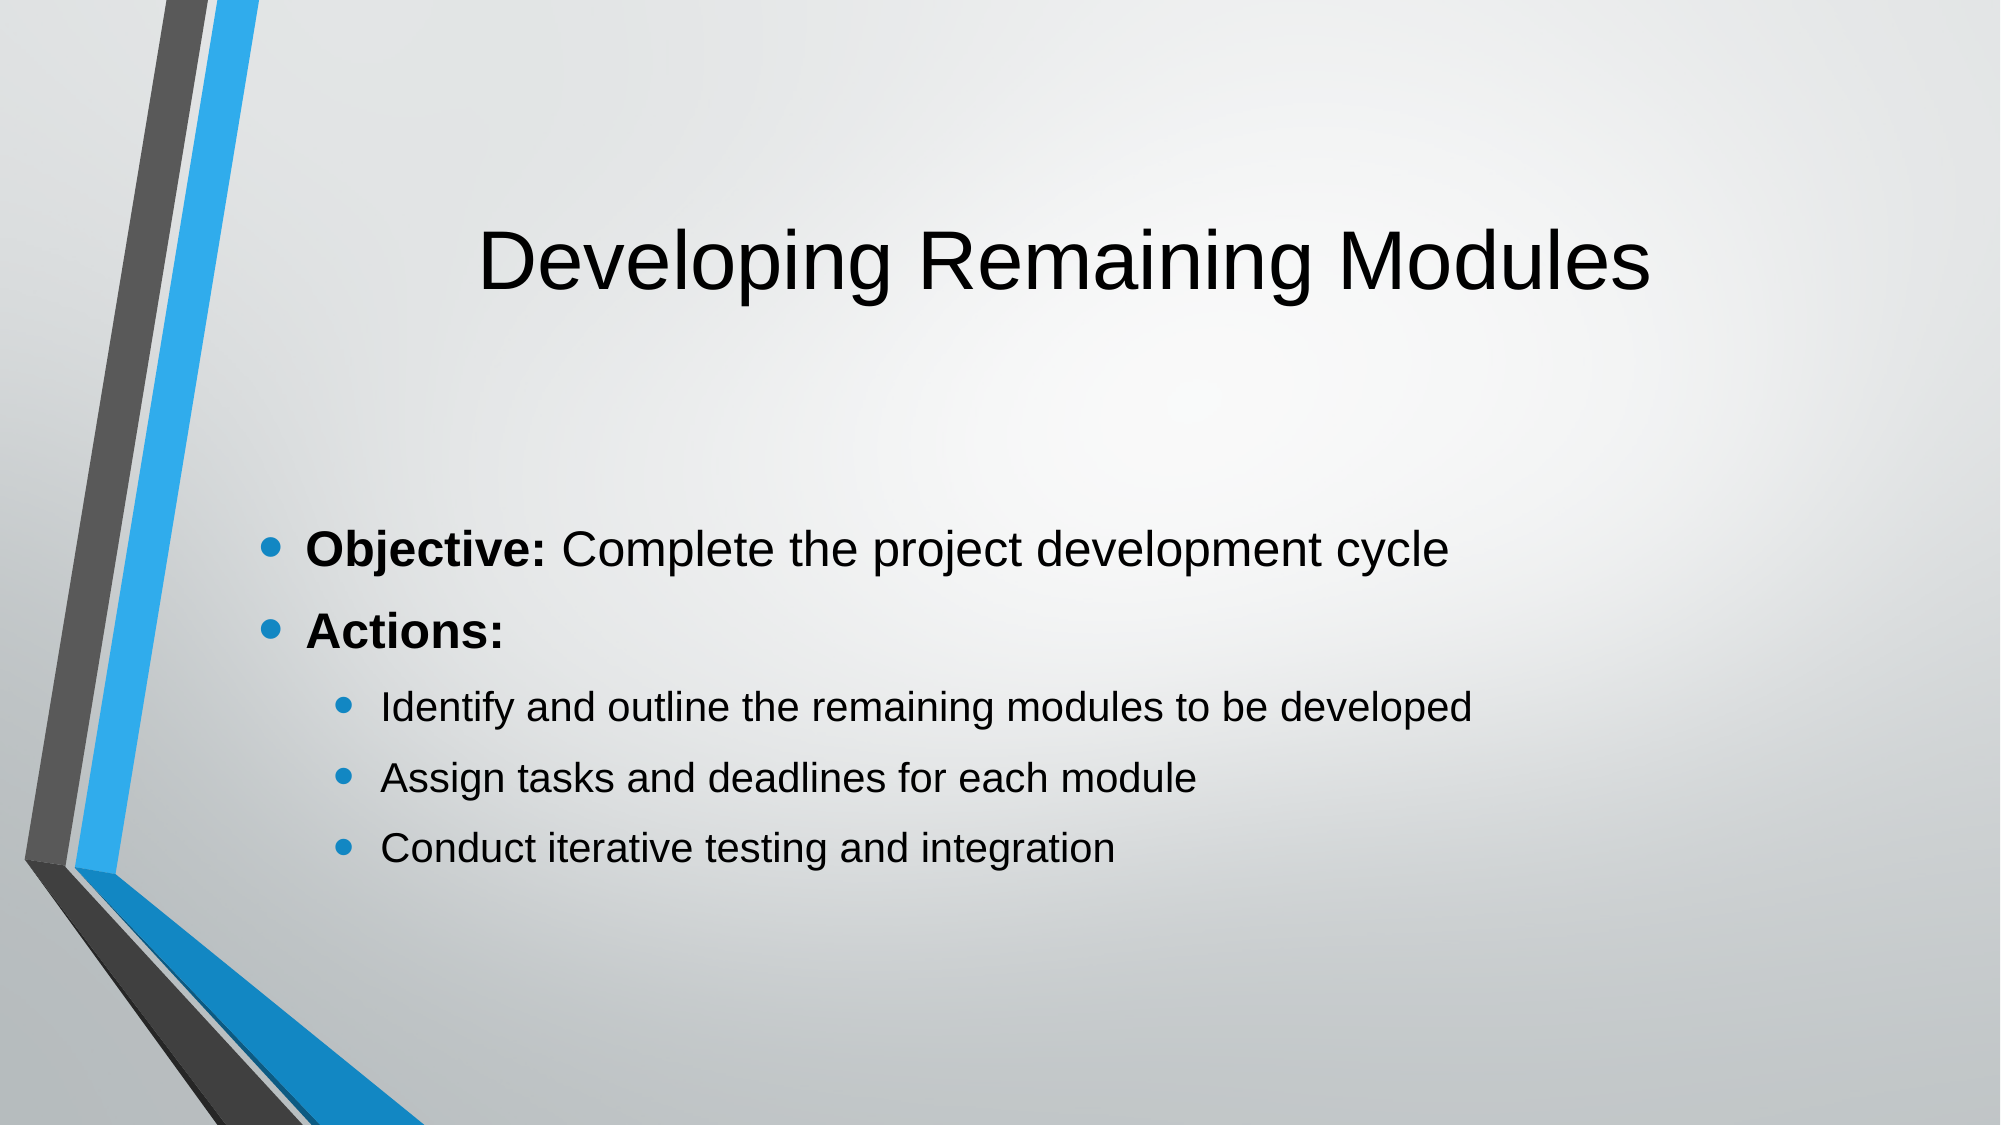

# Developing Remaining Modules
Objective: Complete the project development cycle
Actions:
Identify and outline the remaining modules to be developed
Assign tasks and deadlines for each module
Conduct iterative testing and integration